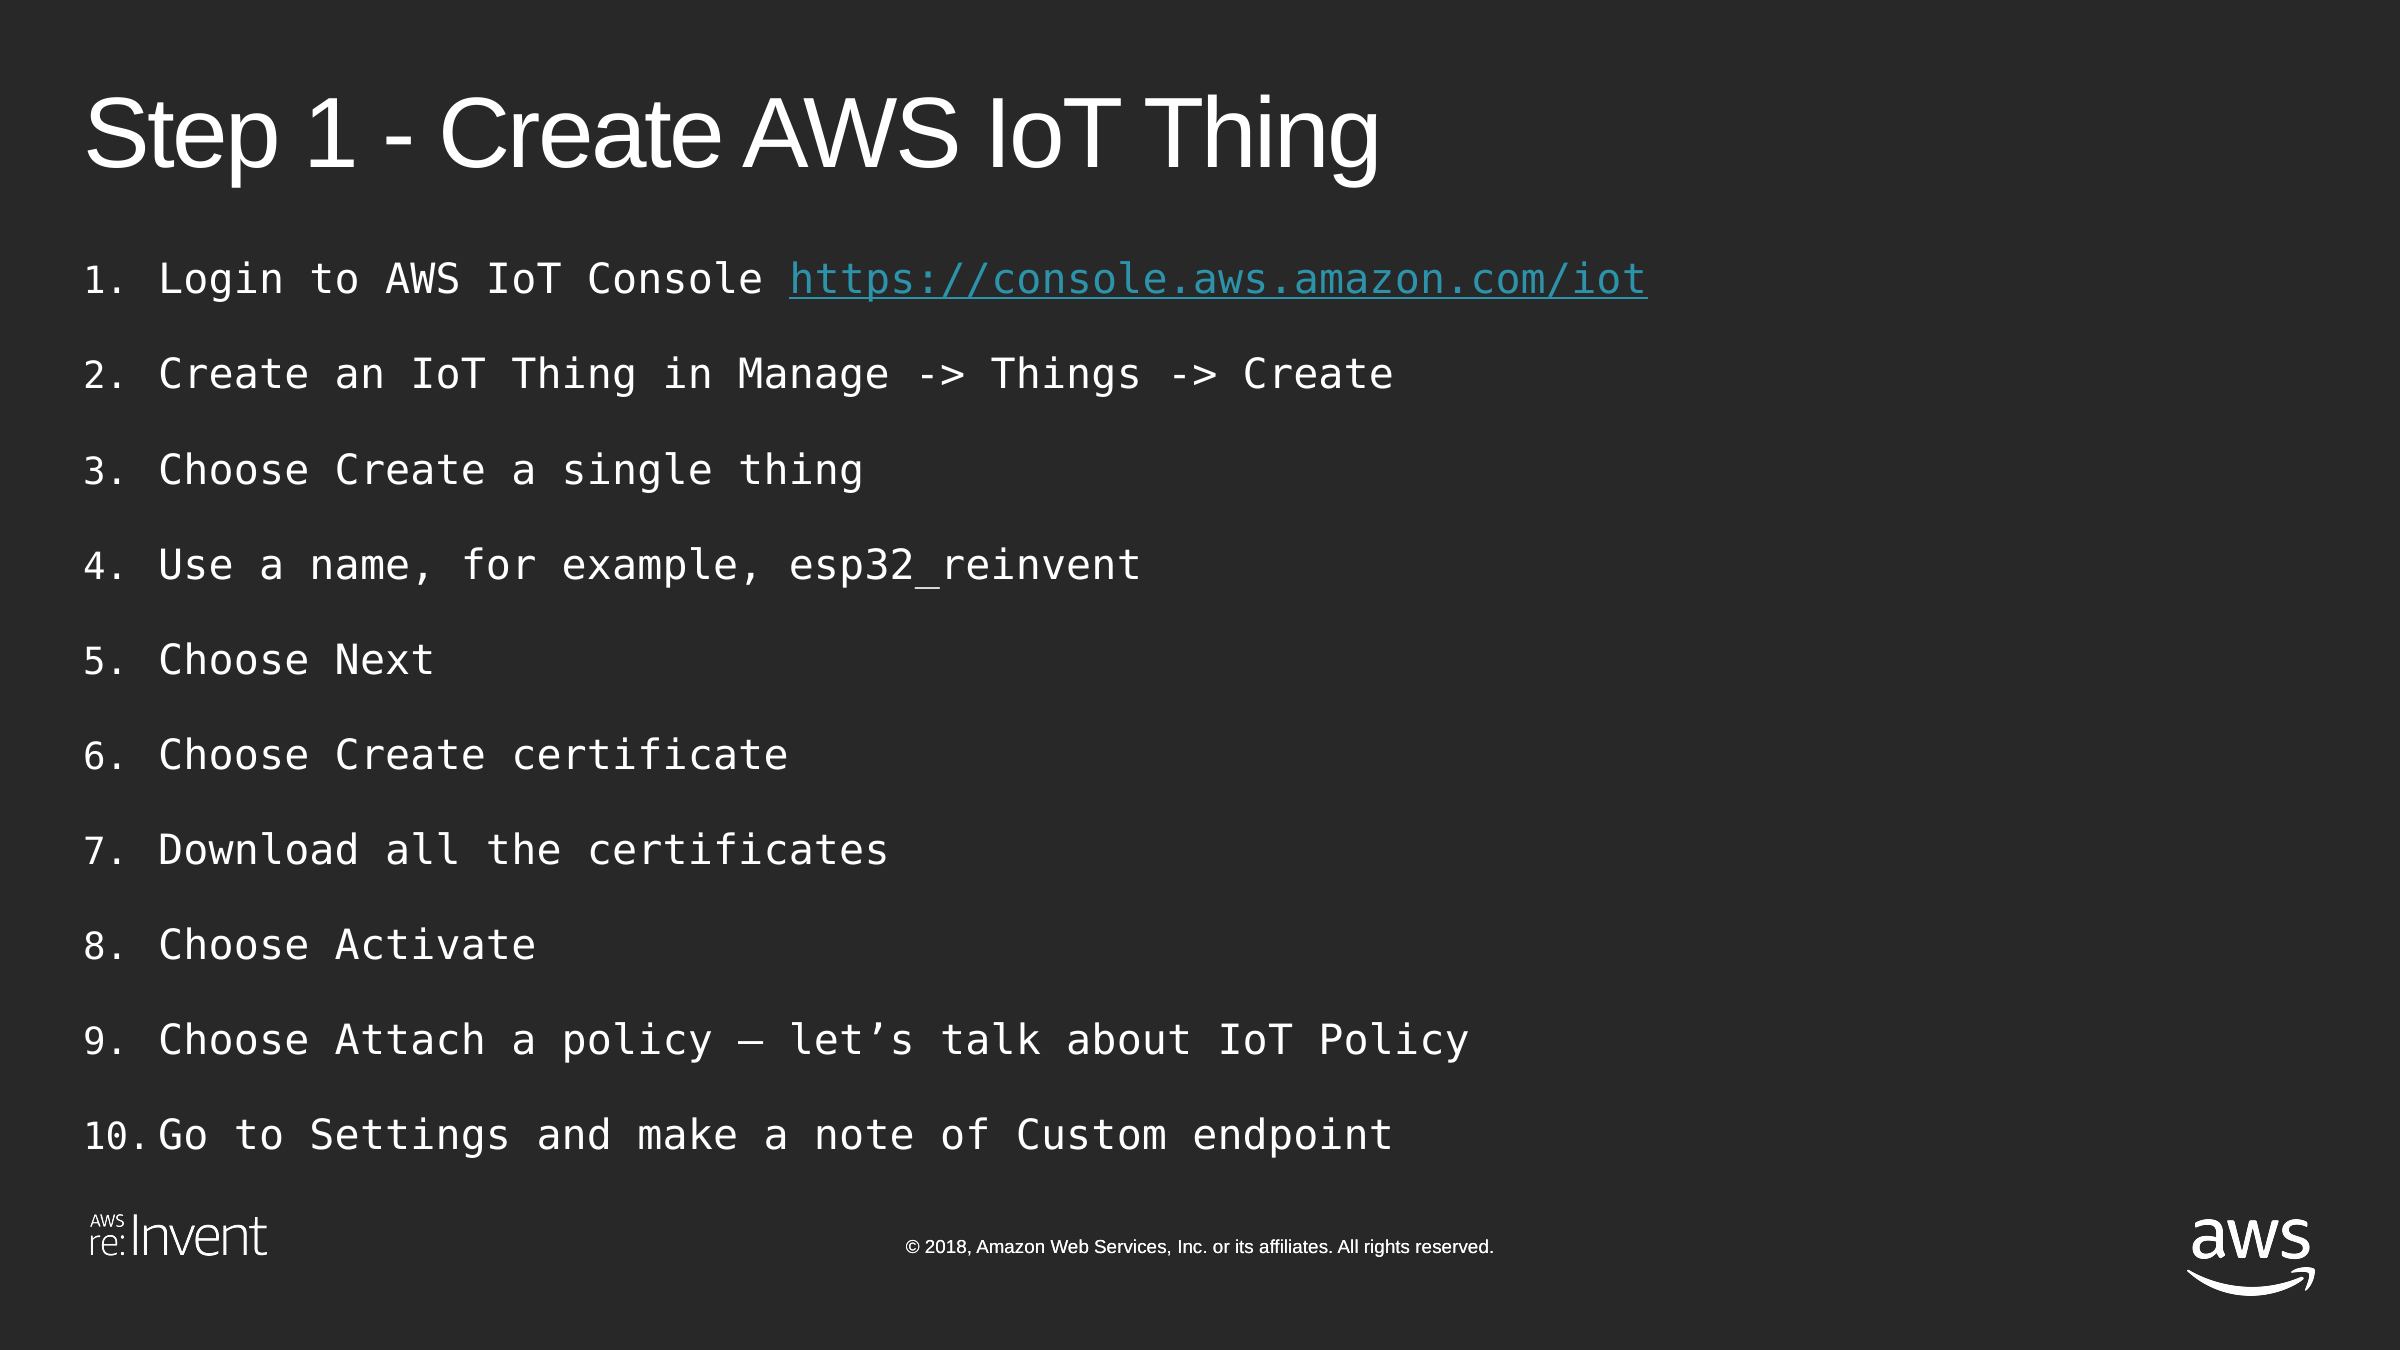

Step 1 - Create AWS IoT Thing
Login to AWS IoT Console https://console.aws.amazon.com/iot
Create an IoT Thing in Manage -> Things -> Create
Choose Create a single thing
Use a name, for example, esp32_reinvent
Choose Next
Choose Create certificate
Download all the certificates
Choose Activate
Choose Attach a policy – let’s talk about IoT Policy
Go to Settings and make a note of Custom endpoint